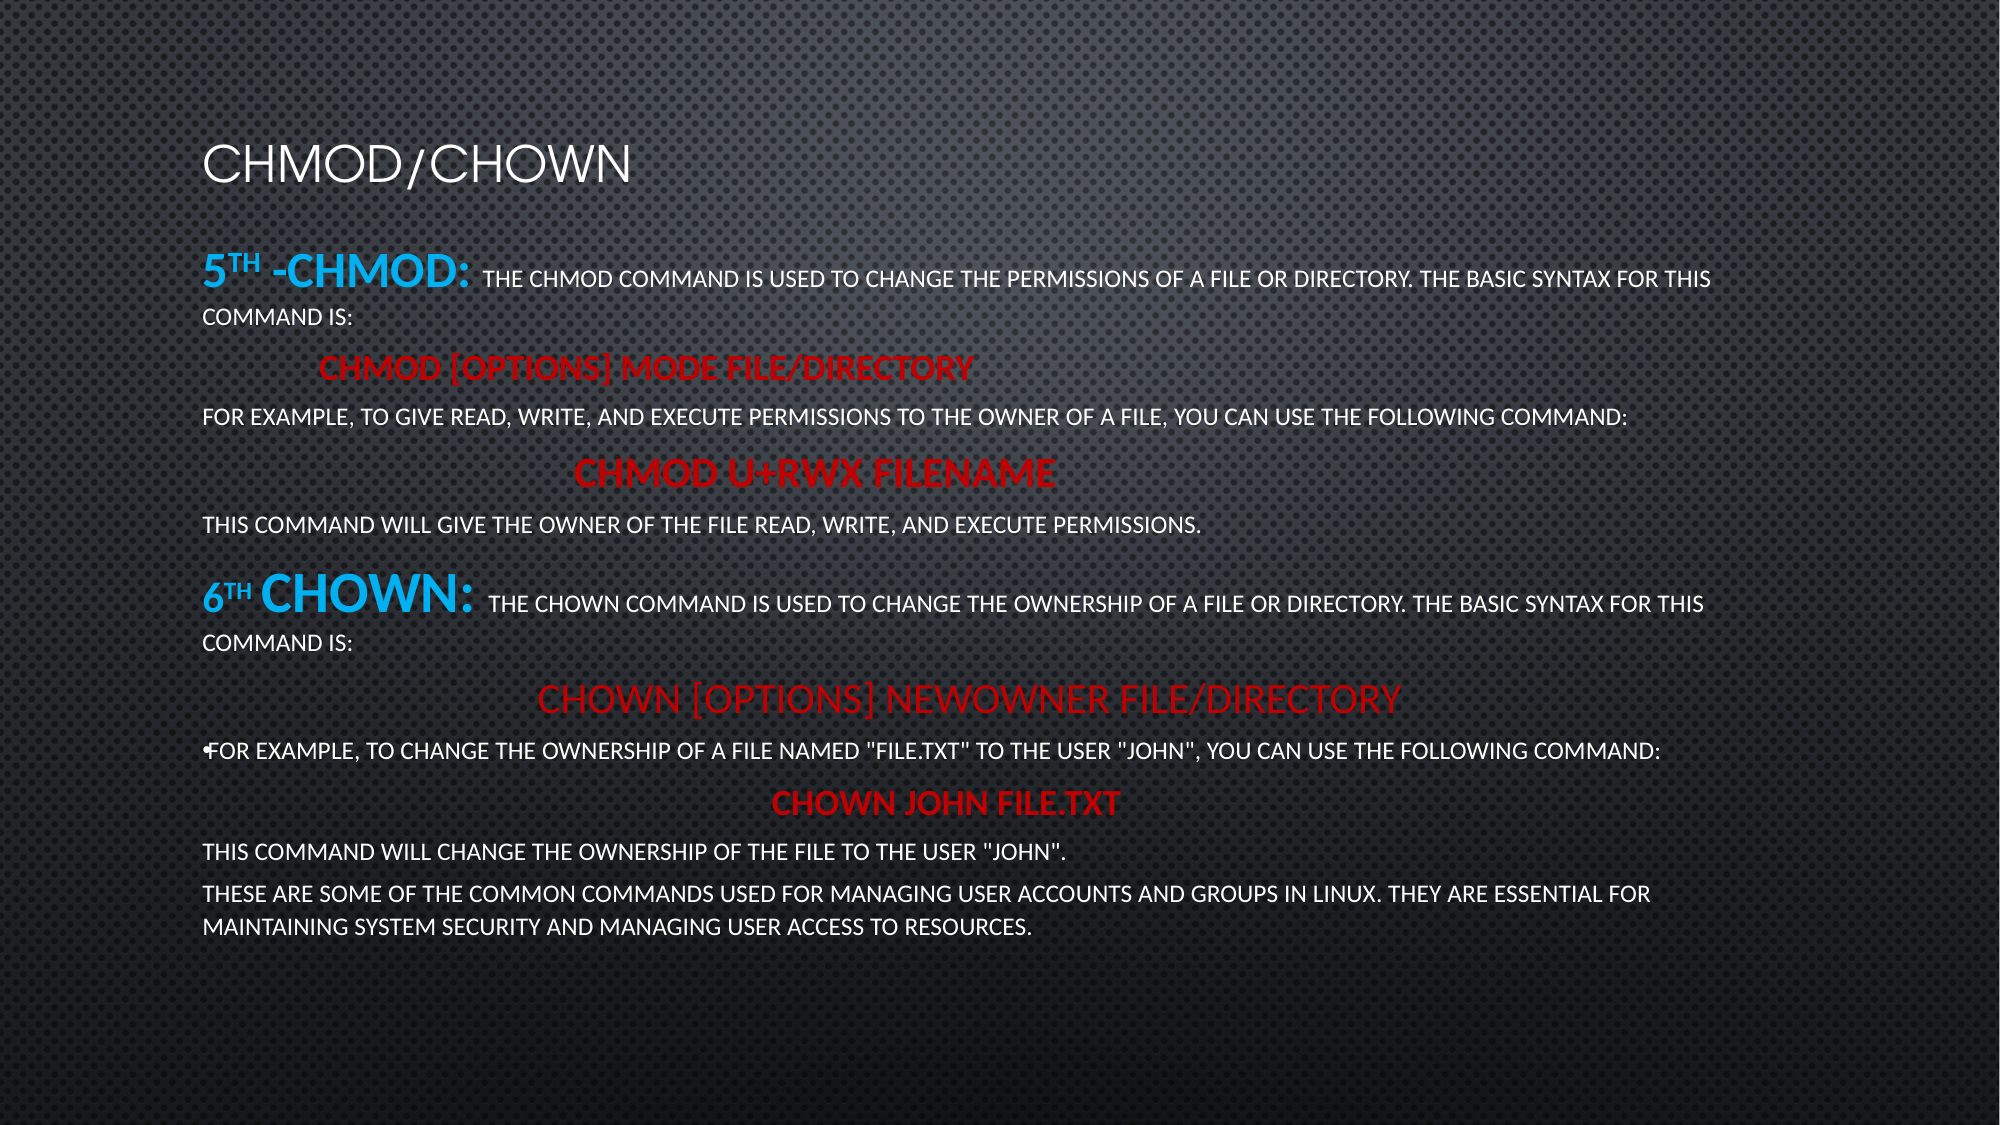

# Chmod/chown
5th -chmod: The chmod command is used to change the permissions of a file or directory. The basic syntax for this command is:
			         chmod [options] mode file/directory
For example, to give read, write, and execute permissions to the owner of a file, you can use the following command:
                                          chmod u+rwx filename
This command will give the owner of the file read, write, and execute permissions.
6th chown: The chown command is used to change the ownership of a file or directory. The basic syntax for this command is:
                                               chown [options] newowner file/directory
For example, to change the ownership of a file named "file.txt" to the user "john", you can use the following command:
                                                                 chown john file.txt
This command will change the ownership of the file to the user "john".
These are some of the common commands used for managing user accounts and groups in Linux. They are essential for maintaining system security and managing user access to resources.